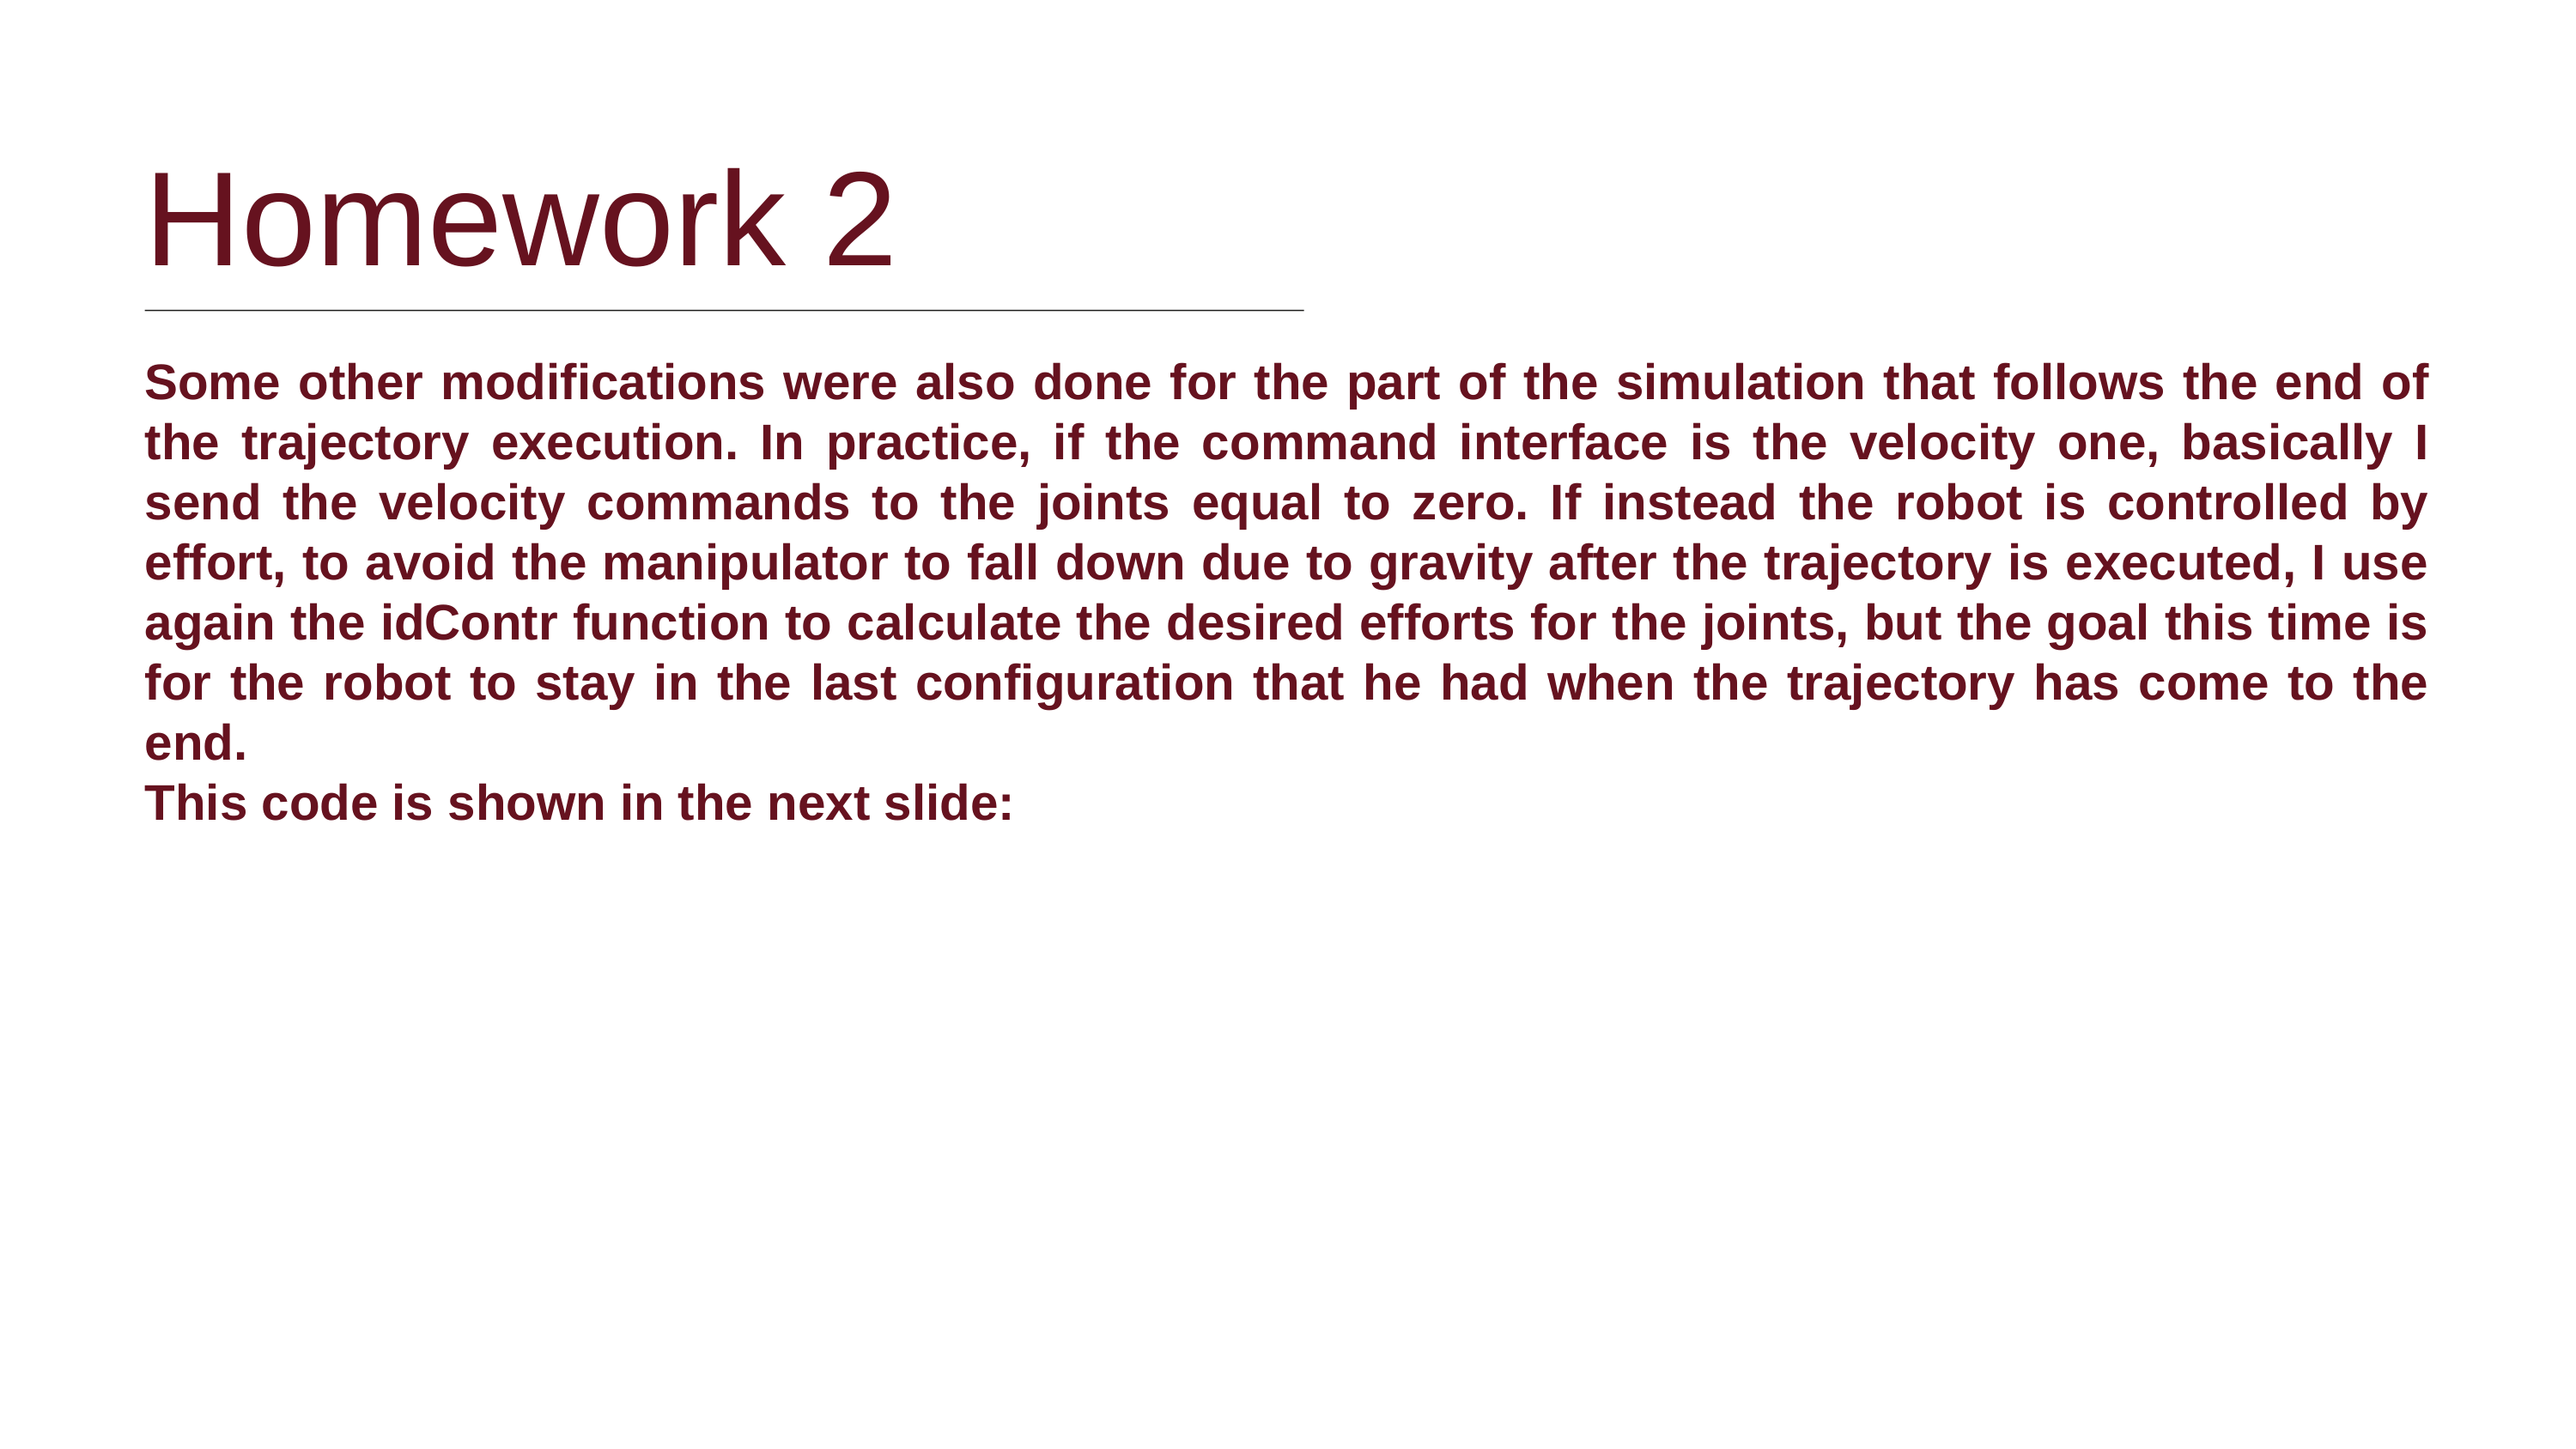

Homework 2

Some other modifications were also done for the part of the simulation that follows the end of the trajectory execution. In practice, if the command interface is the velocity one, basically I send the velocity commands to the joints equal to zero. If instead the robot is controlled by effort, to avoid the manipulator to fall down due to gravity after the trajectory is executed, I use again the idContr function to calculate the desired efforts for the joints, but the goal this time is for the robot to stay in the last configuration that he had when the trajectory has come to the end.
This code is shown in the next slide: